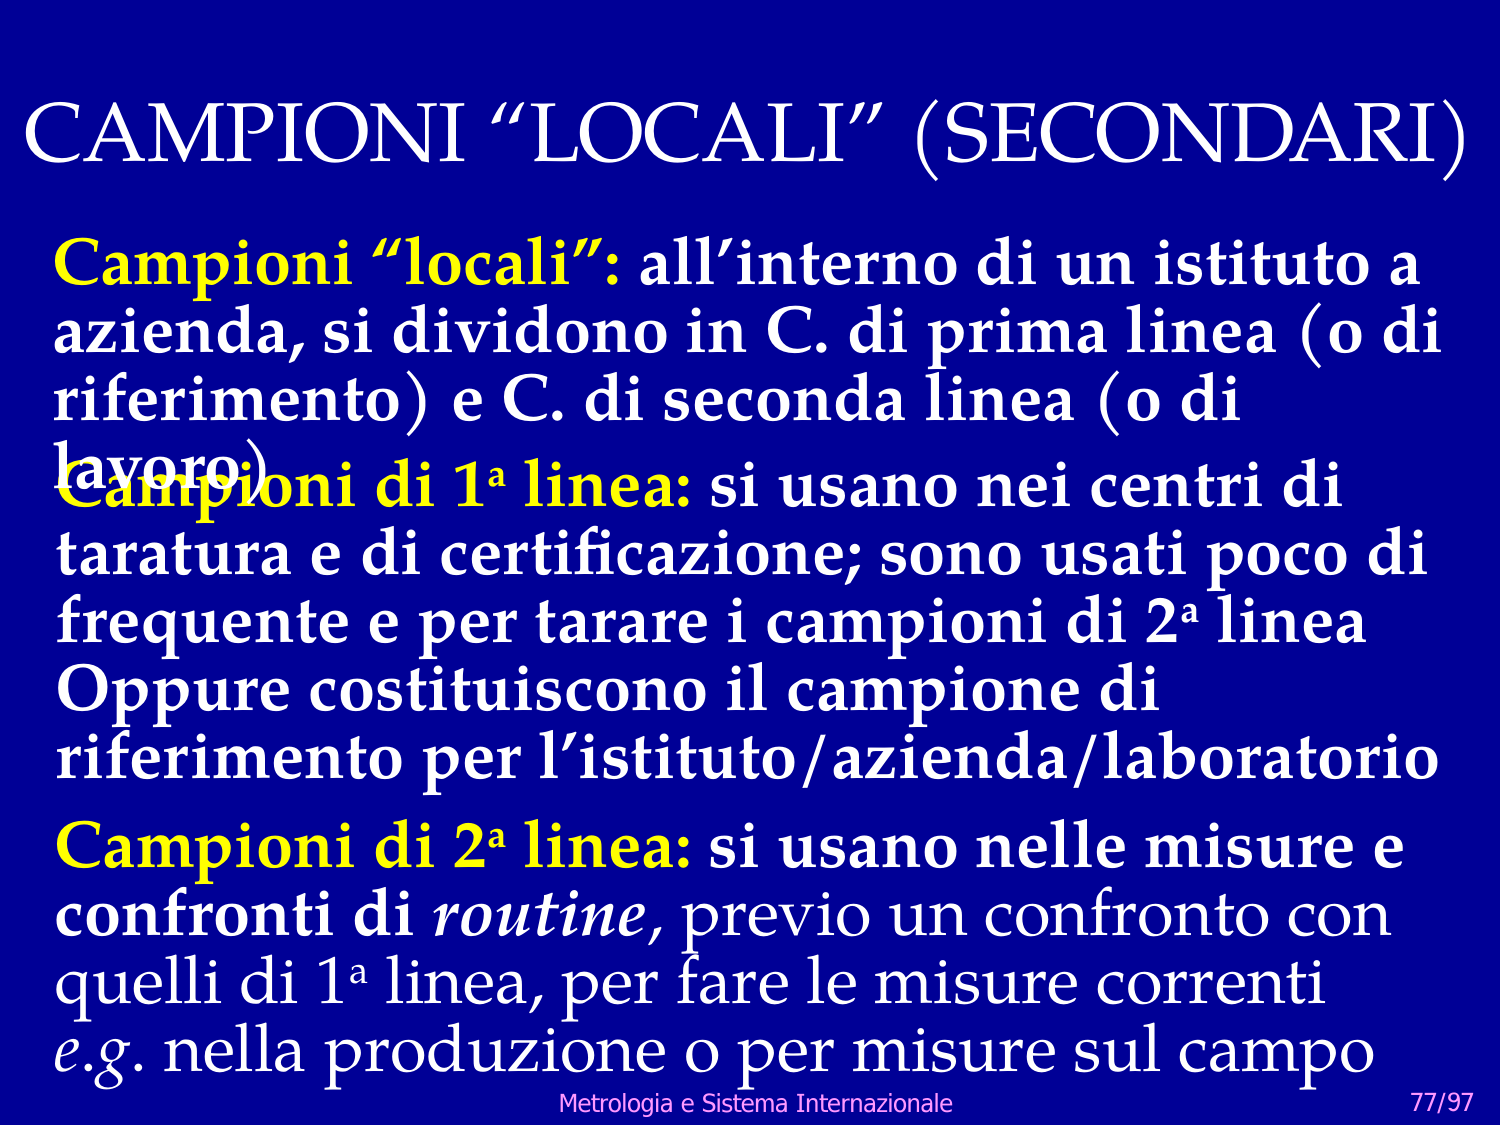

# CAMPIONI “LOCALI” (SECONDARI)
Campioni “locali”: all’interno di un istituto a azienda, si dividono in C. di prima linea (o di riferimento) e C. di seconda linea (o di lavoro)
Campioni di 1a linea: si usano nei centri di taratura e di certificazione; sono usati poco di frequente e per tarare i campioni di 2a linea
Oppure costituiscono il campione di riferimento per l’istituto/azienda/laboratorio
Campioni di 2a linea: si usano nelle misure e confronti di routine, previo un confronto con quelli di 1a linea, per fare le misure correnti
e.g. nella produzione o per misure sul campo
Metrologia e Sistema Internazionale